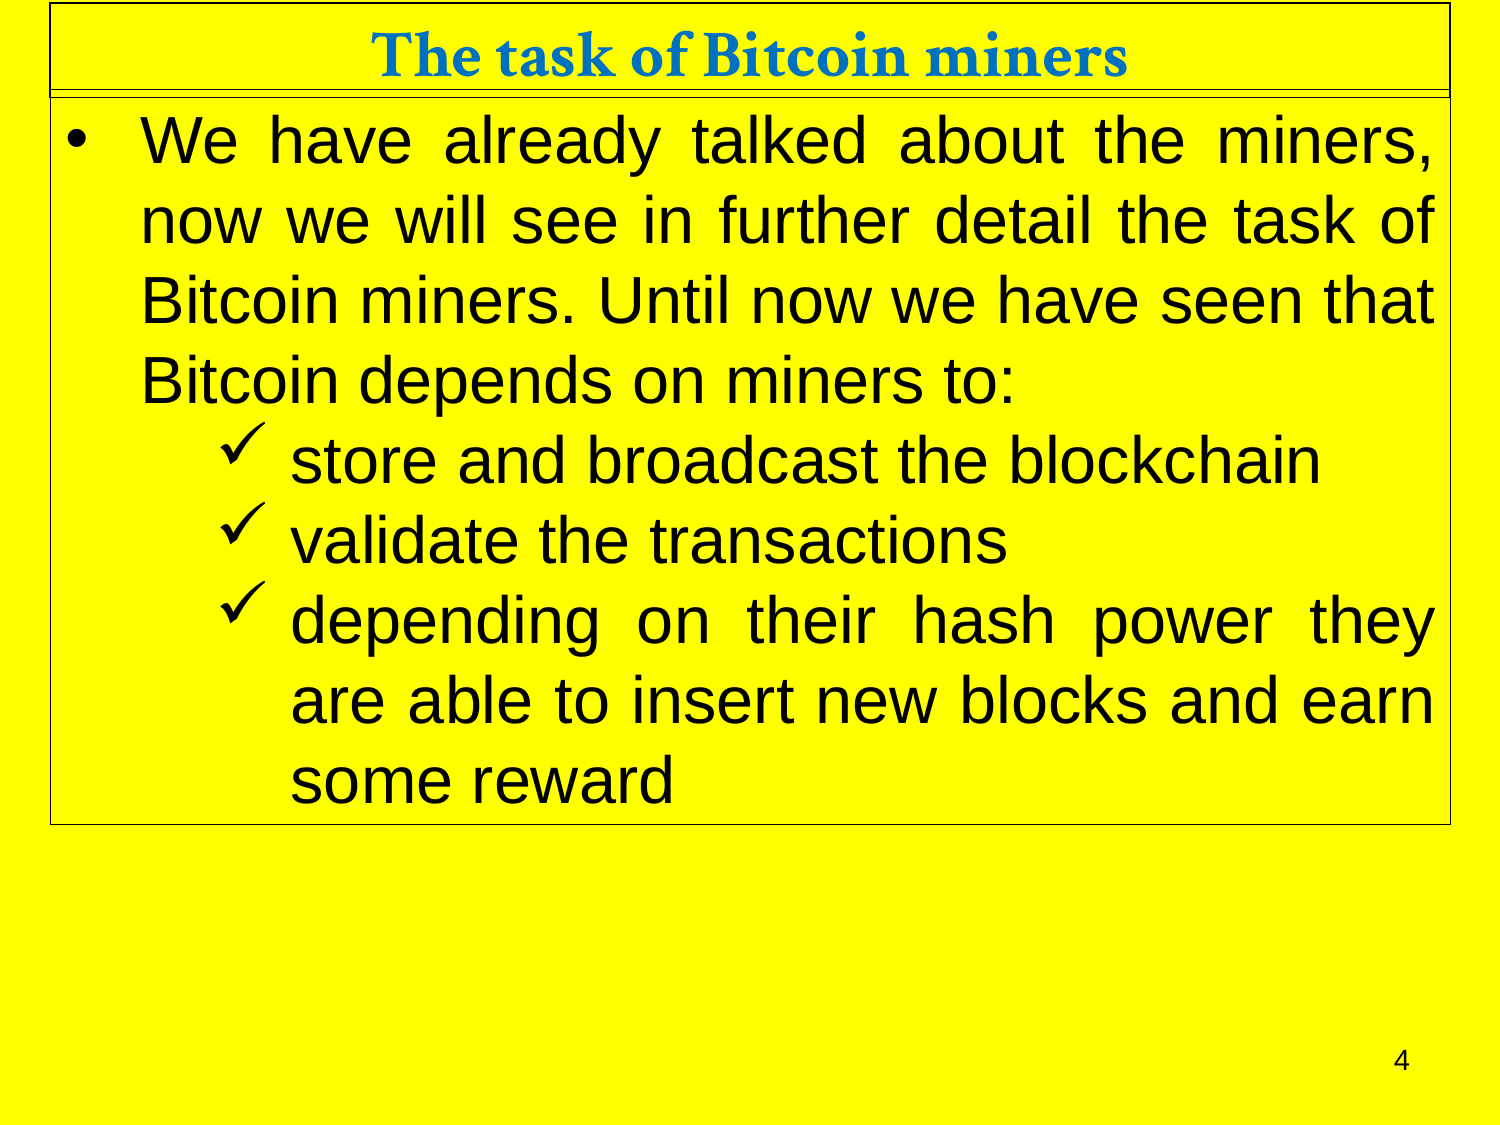

The task of Bitcoin miners
We have already talked about the miners, now we will see in further detail the task of Bitcoin miners. Until now we have seen that Bitcoin depends on miners to:
store and broadcast the blockchain
validate the transactions
depending on their hash power they are able to insert new blocks and earn some reward
4